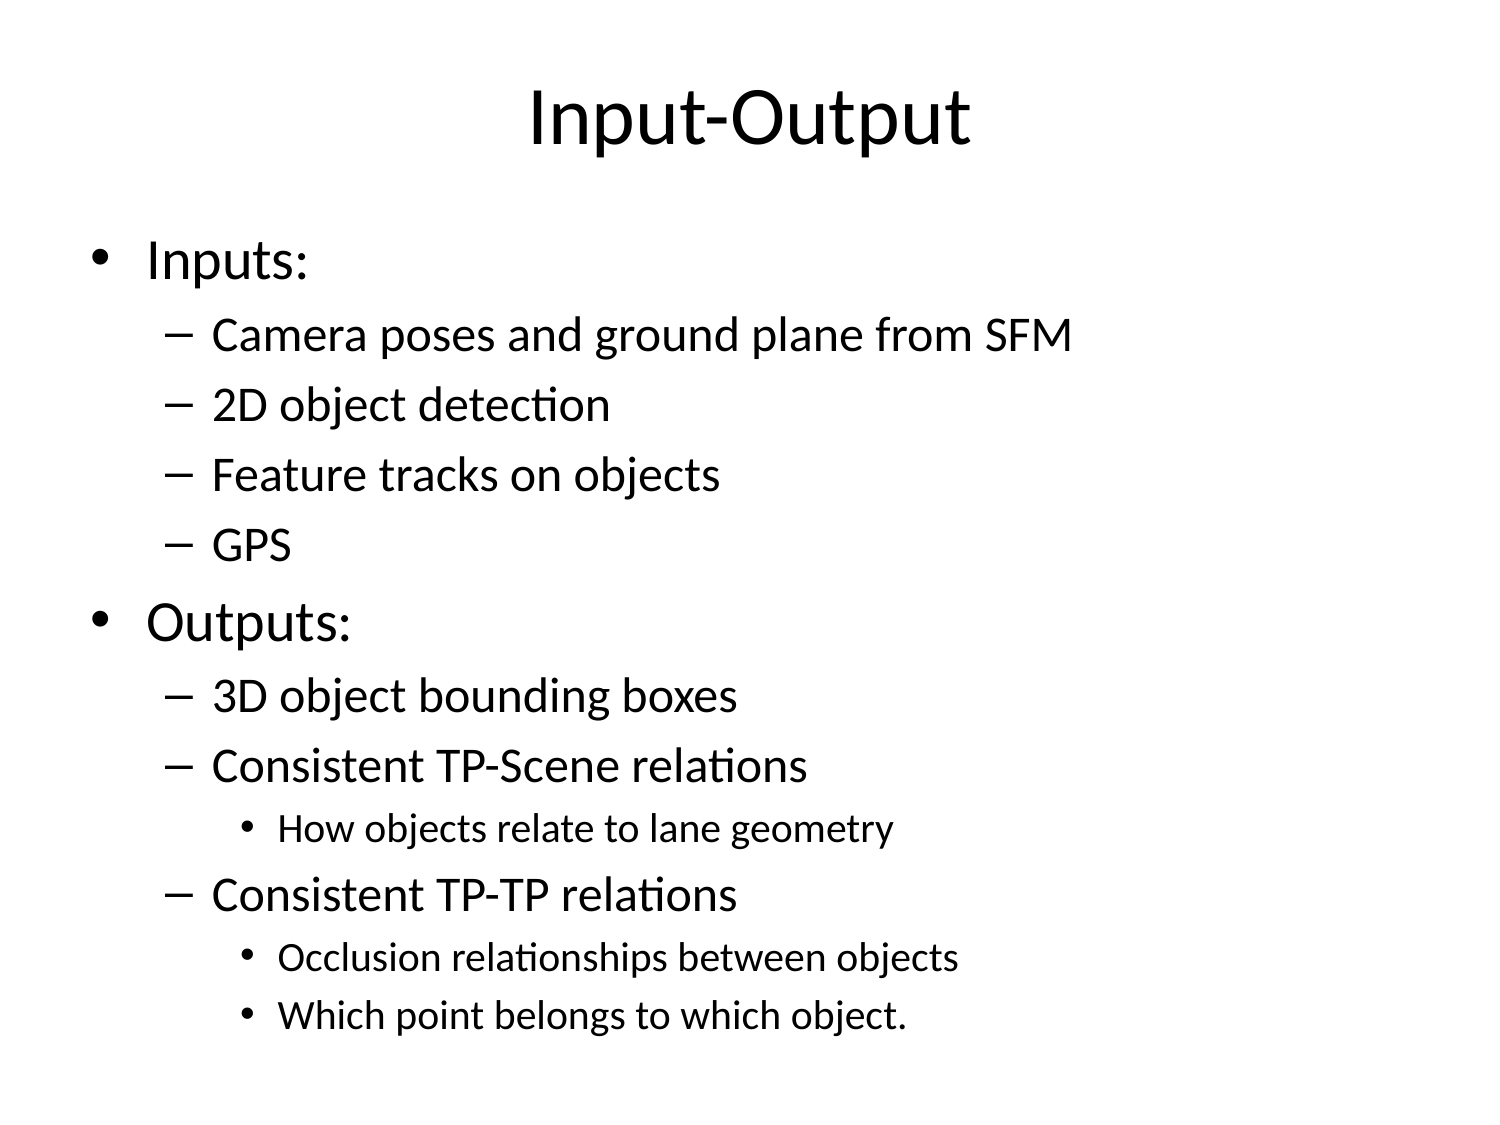

# Input-Output
Inputs:
Camera poses and ground plane from SFM
2D object detection
Feature tracks on objects
GPS
Outputs:
3D object bounding boxes
Consistent TP-Scene relations
How objects relate to lane geometry
Consistent TP-TP relations
Occlusion relationships between objects
Which point belongs to which object.